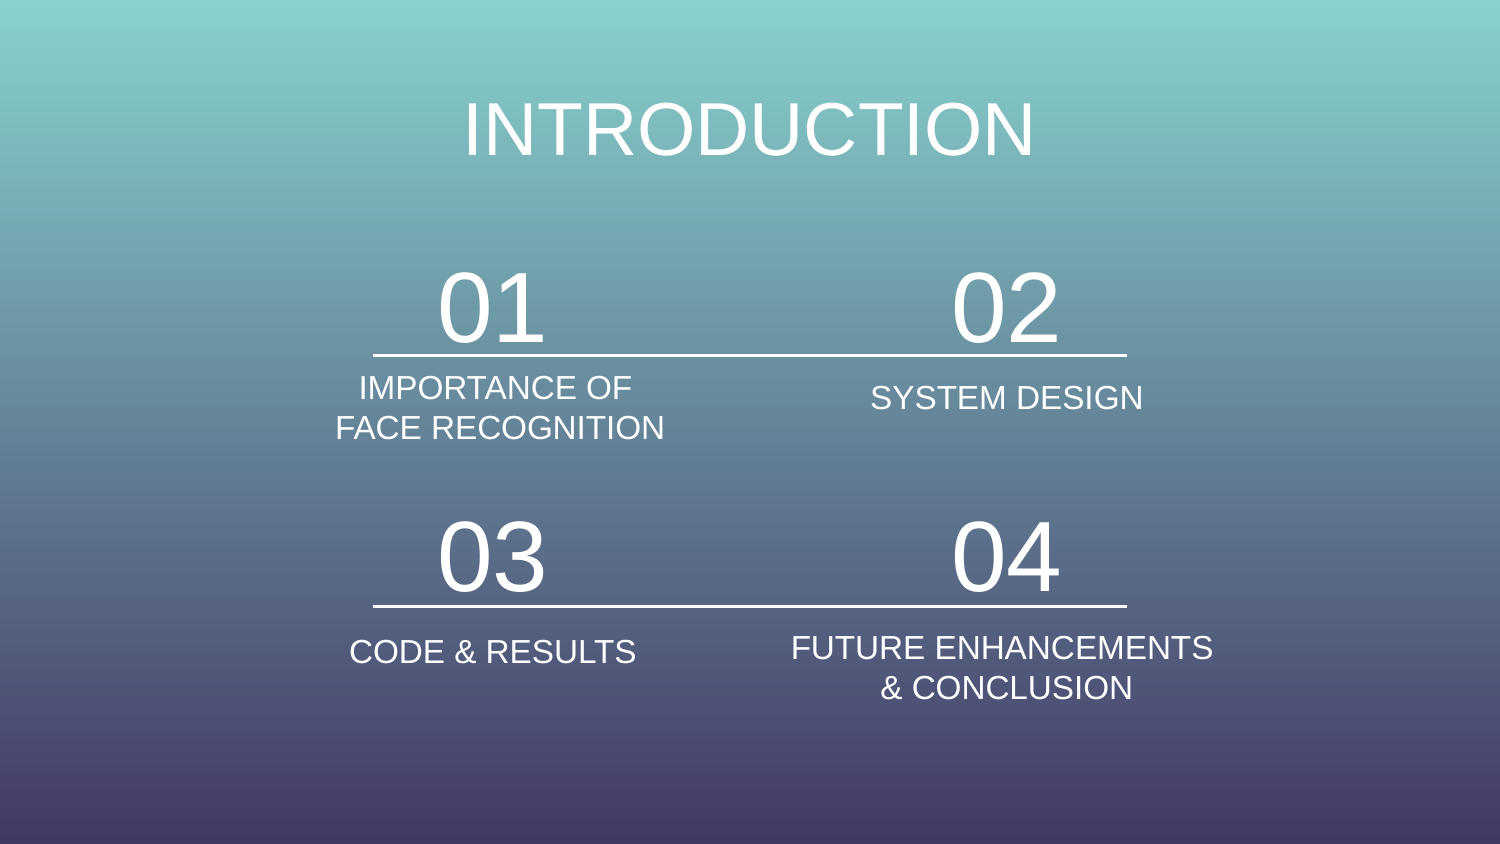

INTRODUCTION
01
02
SYSTEM DESIGN
# IMPORTANCE OF
FACE RECOGNITION
03
04
CODE & RESULTS
FUTURE ENHANCEMENTS
& CONCLUSION